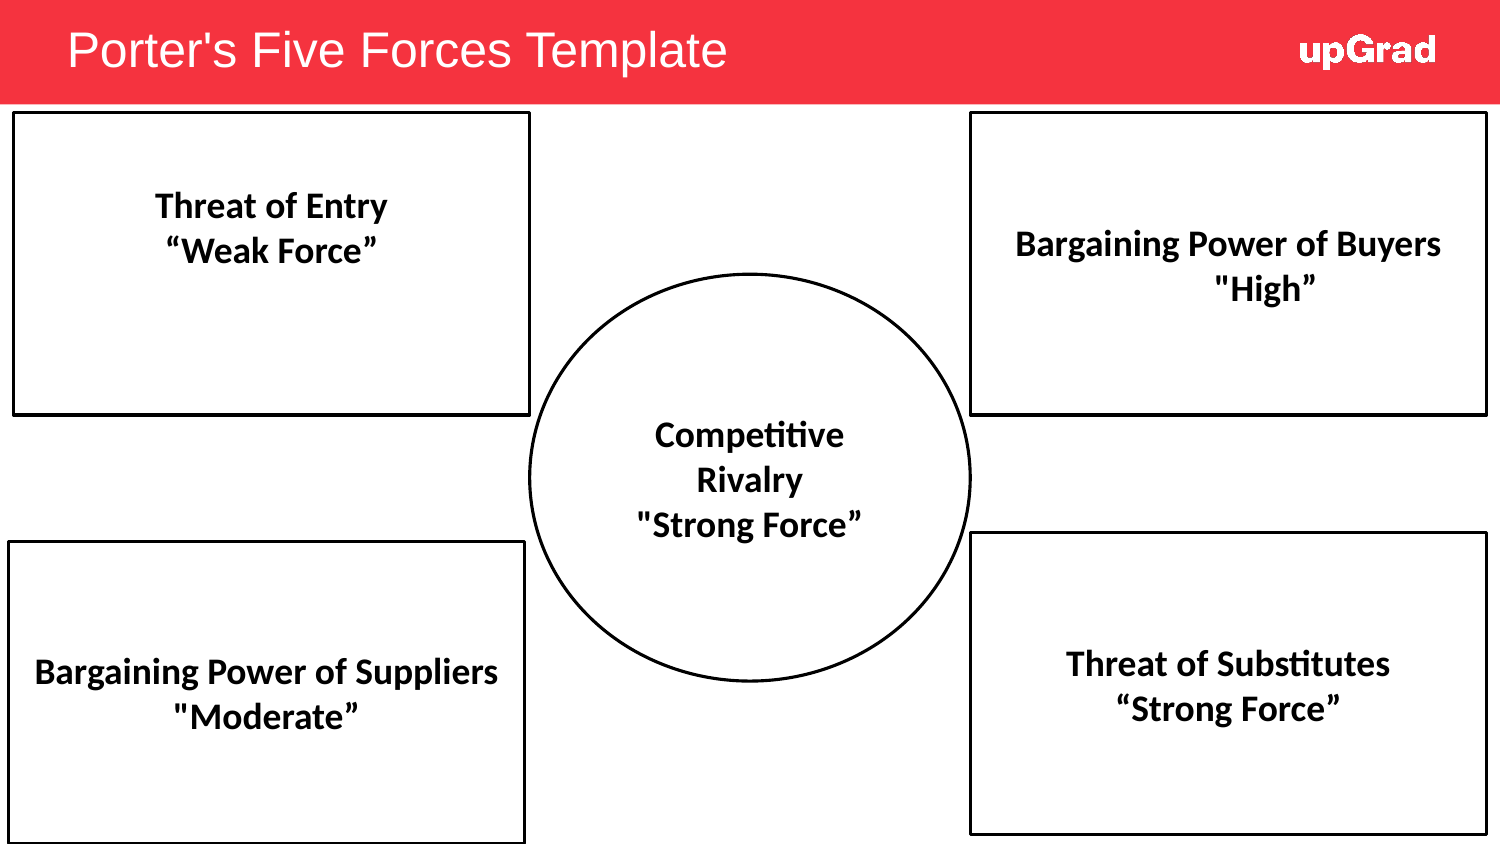

# Porter's Five Forces Template
Threat of Entry
“Weak Force”

Bargaining Power of Buyers
"High”

Competitive Rivalry
"Strong Force”

Threat of Substitutes
“Strong Force”
Bargaining Power of Suppliers
"Moderate”